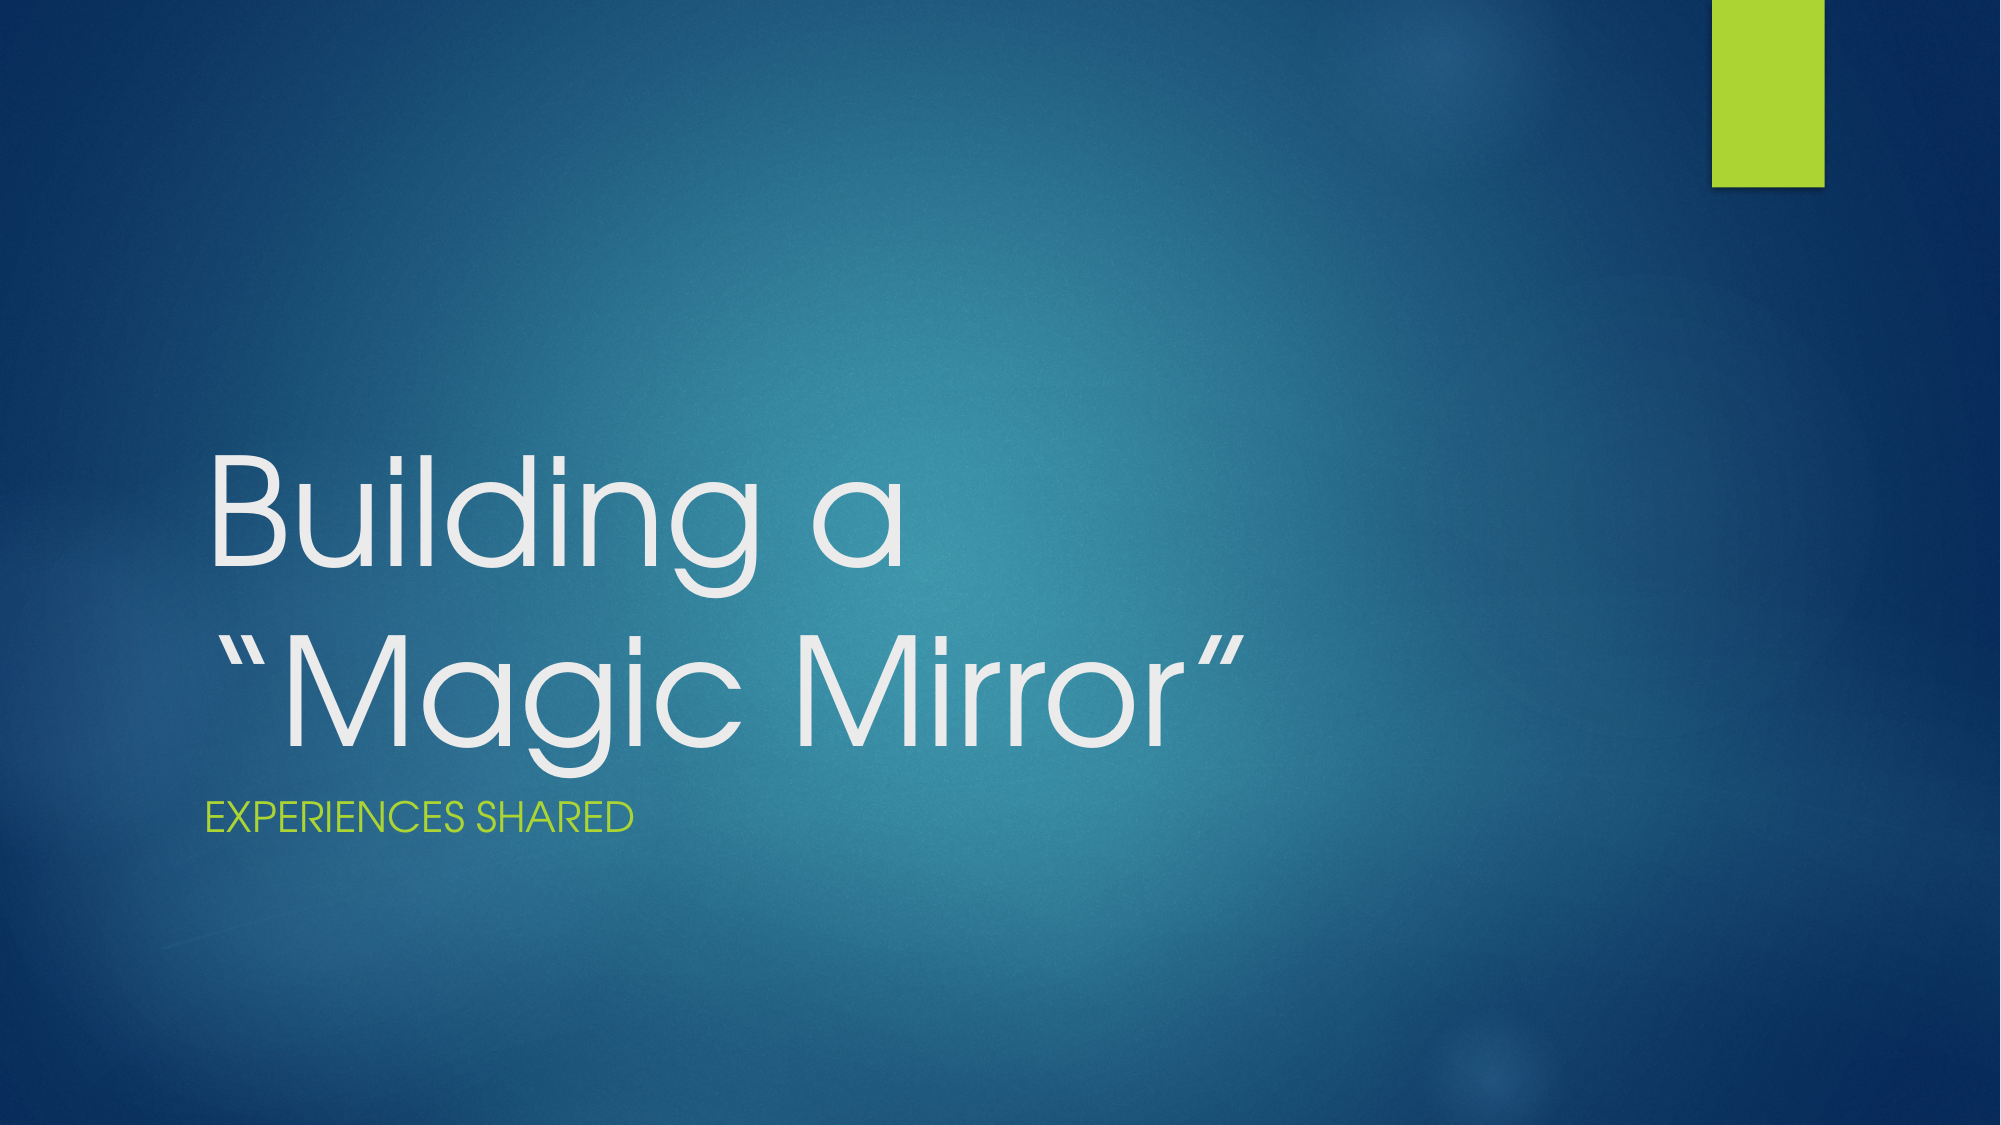

# Building a “Magic Mirror”
Experiences Shared